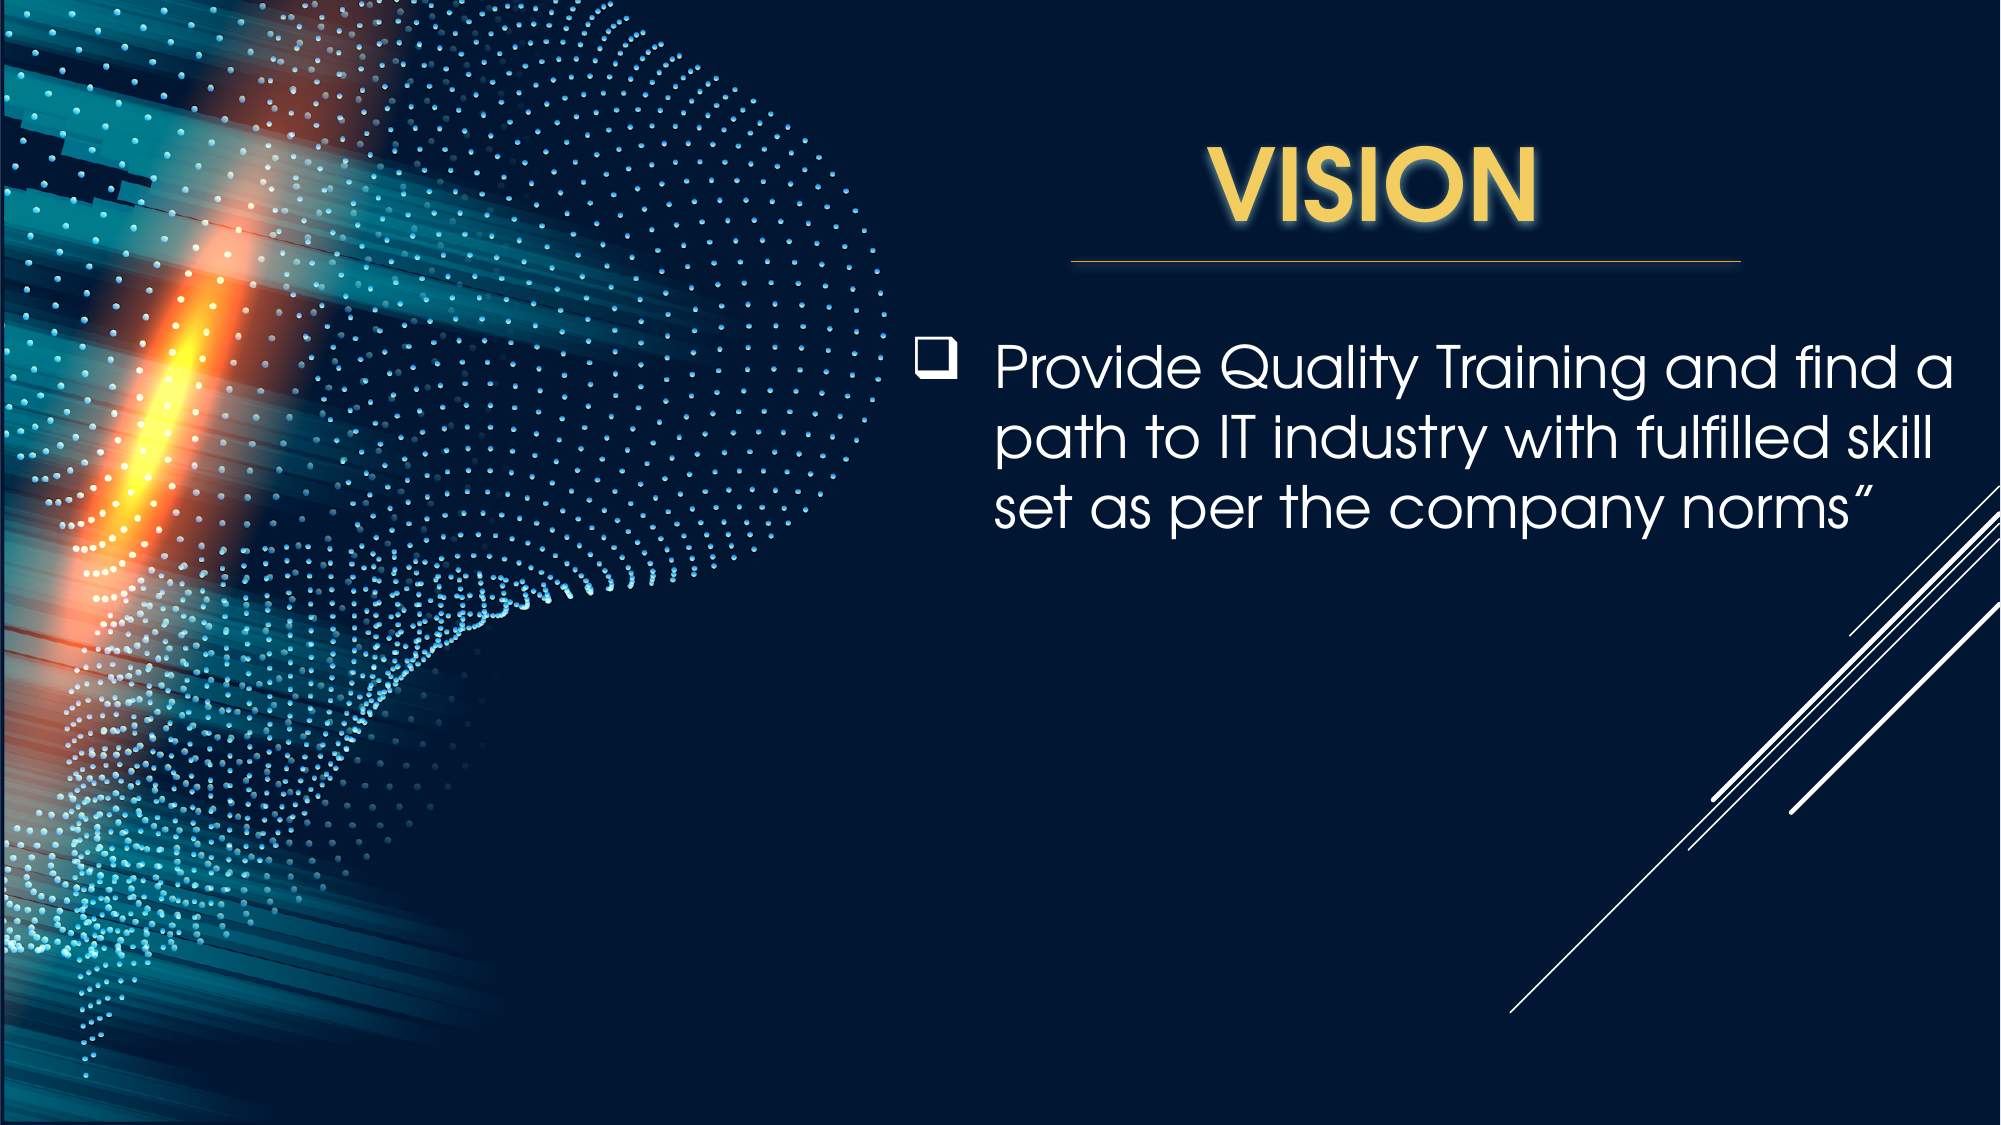

# vision
Provide Quality Training and find a path to IT industry with fulfilled skill set as per the company norms”